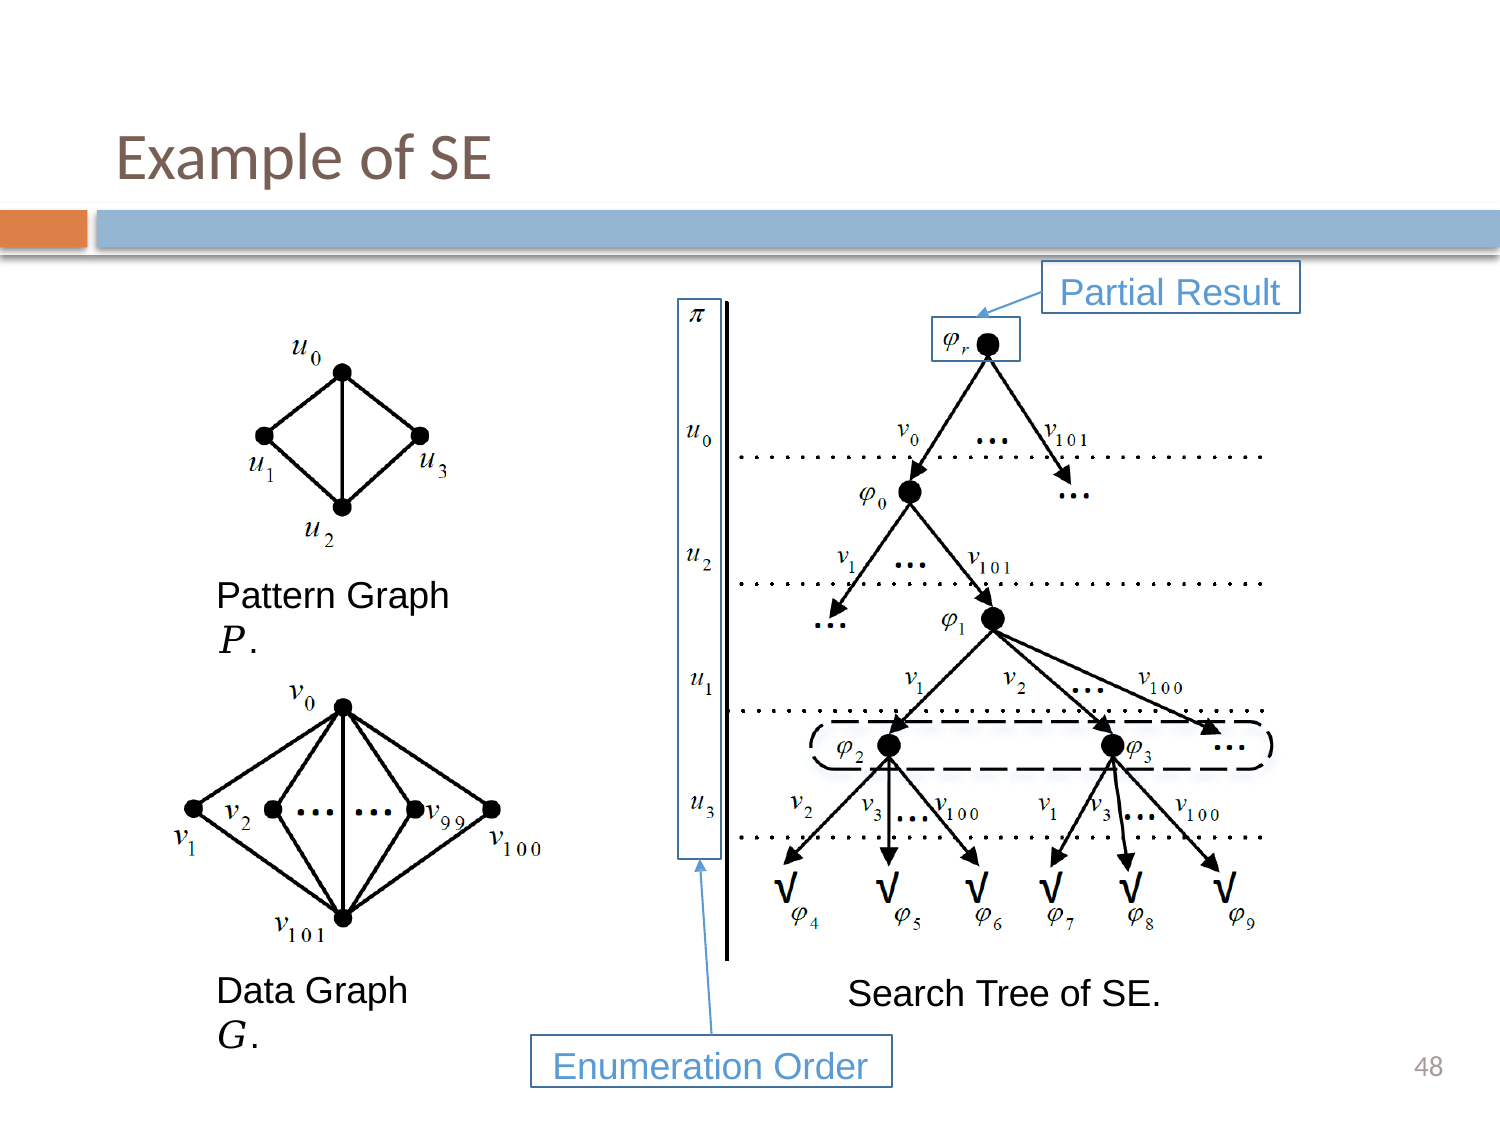

# Example of SE
Partial Result

Pattern Graph 𝑃.

Data Graph 𝐺.
Search Tree of SE.
Enumeration Order
48